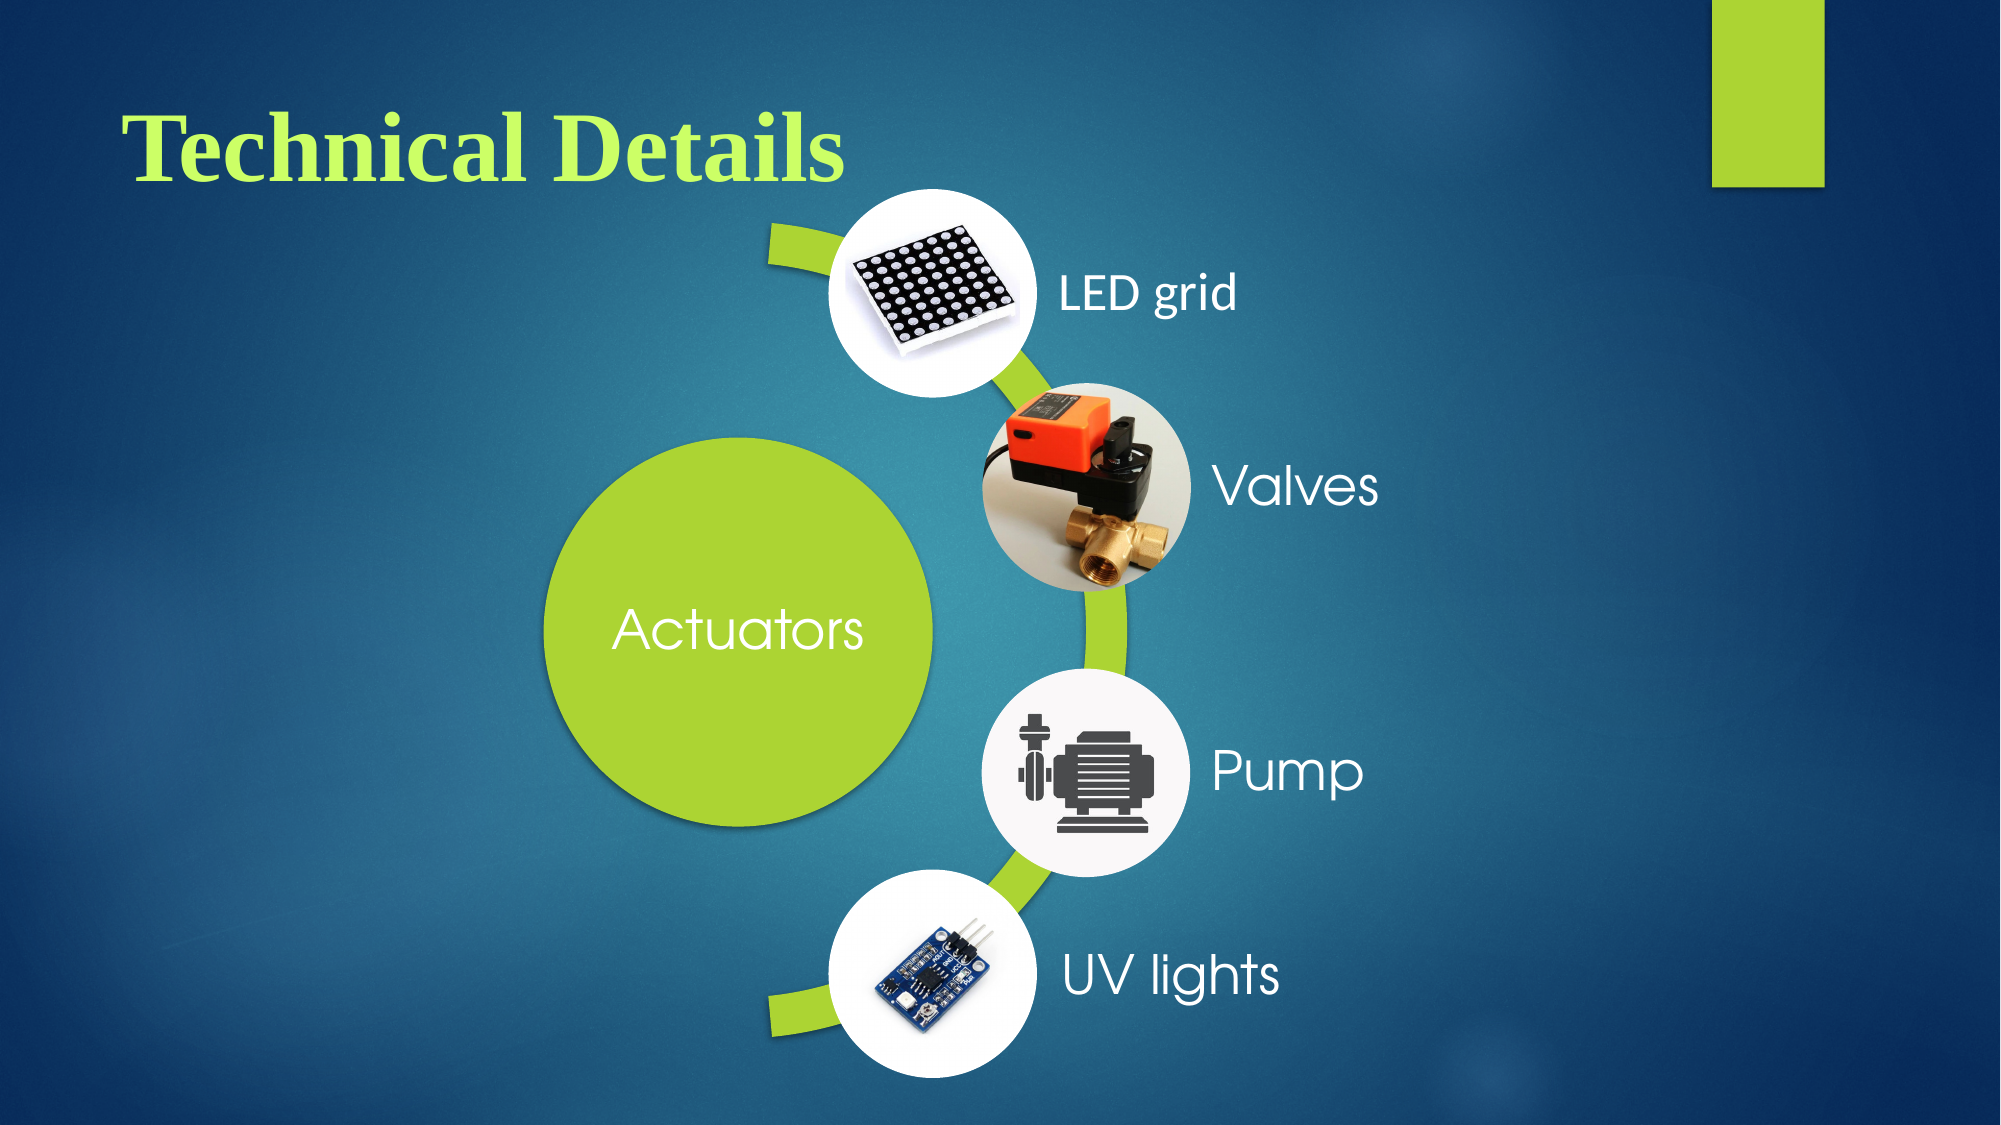

# Technical Details
Actuators
LED grid
Valves
Pump
UV lights